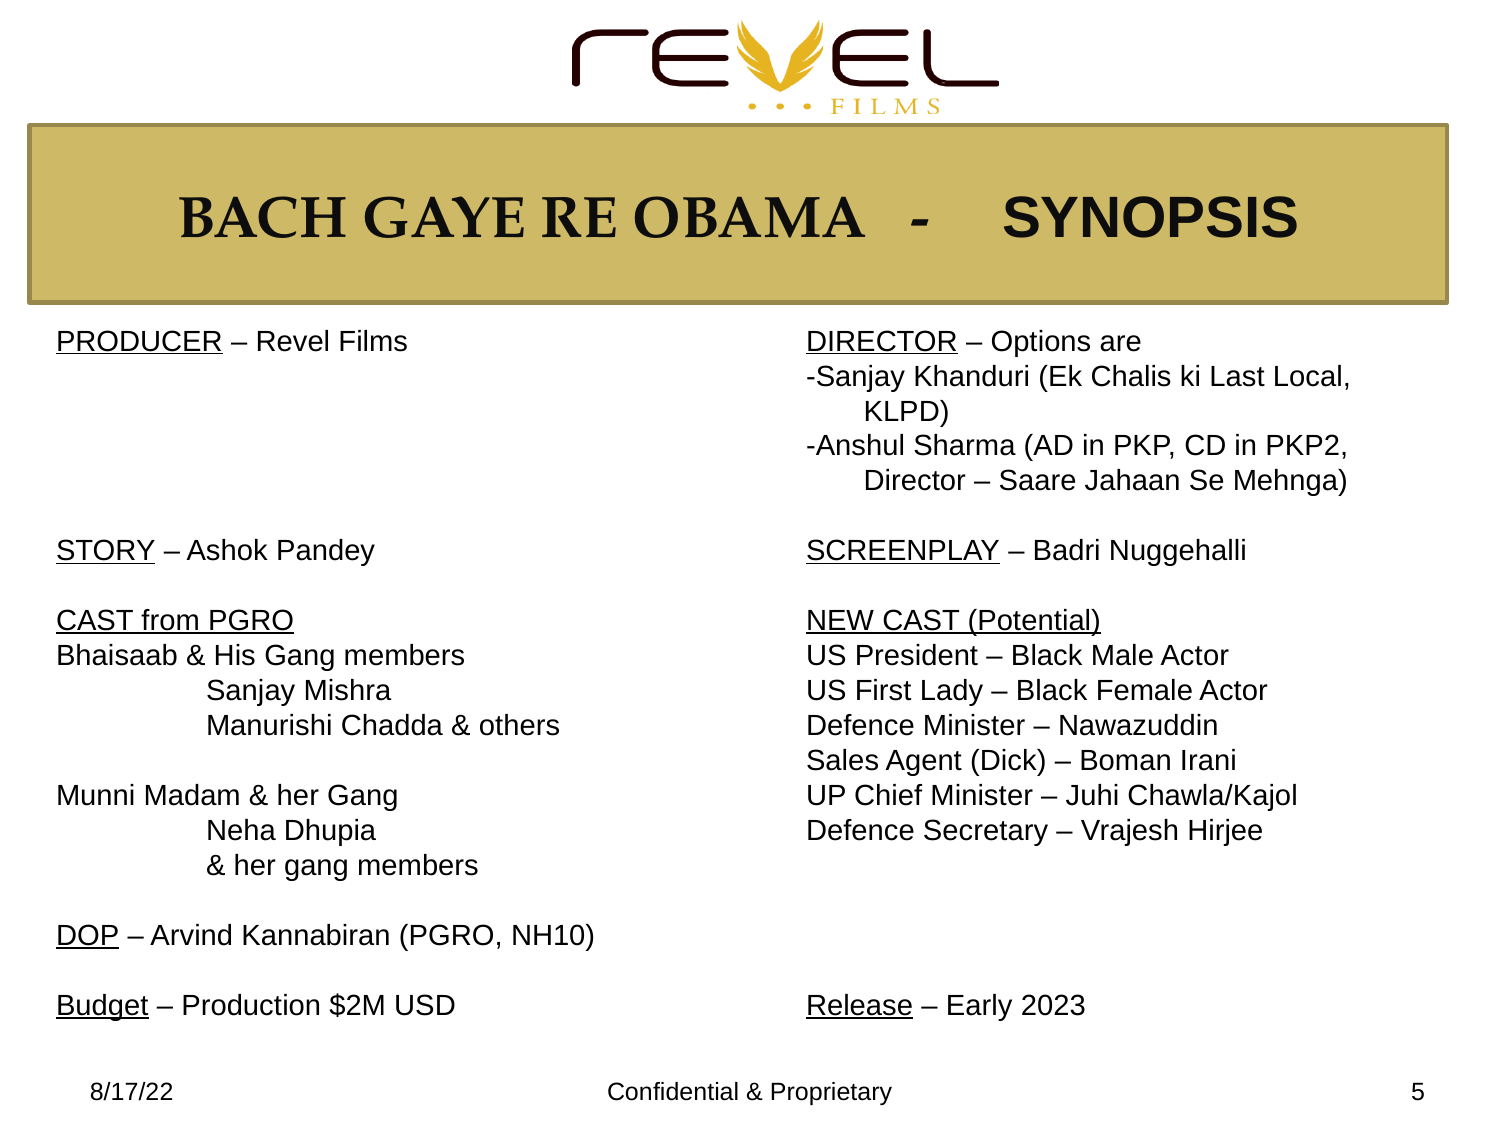

Now Producing.. “BACH GAYE RE OBAMA”
BACH GAYE RE OBAMA   -     SYNOPSIS

PRODUCER – Revel Films			DIRECTOR – Options are
					-Sanjay Khanduri (Ek Chalis ki Last Local, 						       KLPD)
					-Anshul Sharma (AD in PKP, CD in PKP2, 						       Director – Saare Jahaan Se Mehnga)

STORY – Ashok Pandey			SCREENPLAY – Badri Nuggehalli

CAST from PGRO				NEW CAST (Potential)
Bhaisaab & His Gang members			US President – Black Male Actor
	Sanjay Mishra 			US First Lady – Black Female Actor
	Manurishi Chadda & others		Defence Minister – Nawazuddin
					Sales Agent (Dick) – Boman Irani
Munni Madam & her Gang			UP Chief Minister – Juhi Chawla/Kajol
	Neha Dhupia 			Defence Secretary – Vrajesh Hirjee
	& her gang members

DOP – Arvind Kannabiran (PGRO, NH10)

Budget – Production $2M USD 	    		Release – Early 2023

8/17/22
Confidential & Proprietary
5